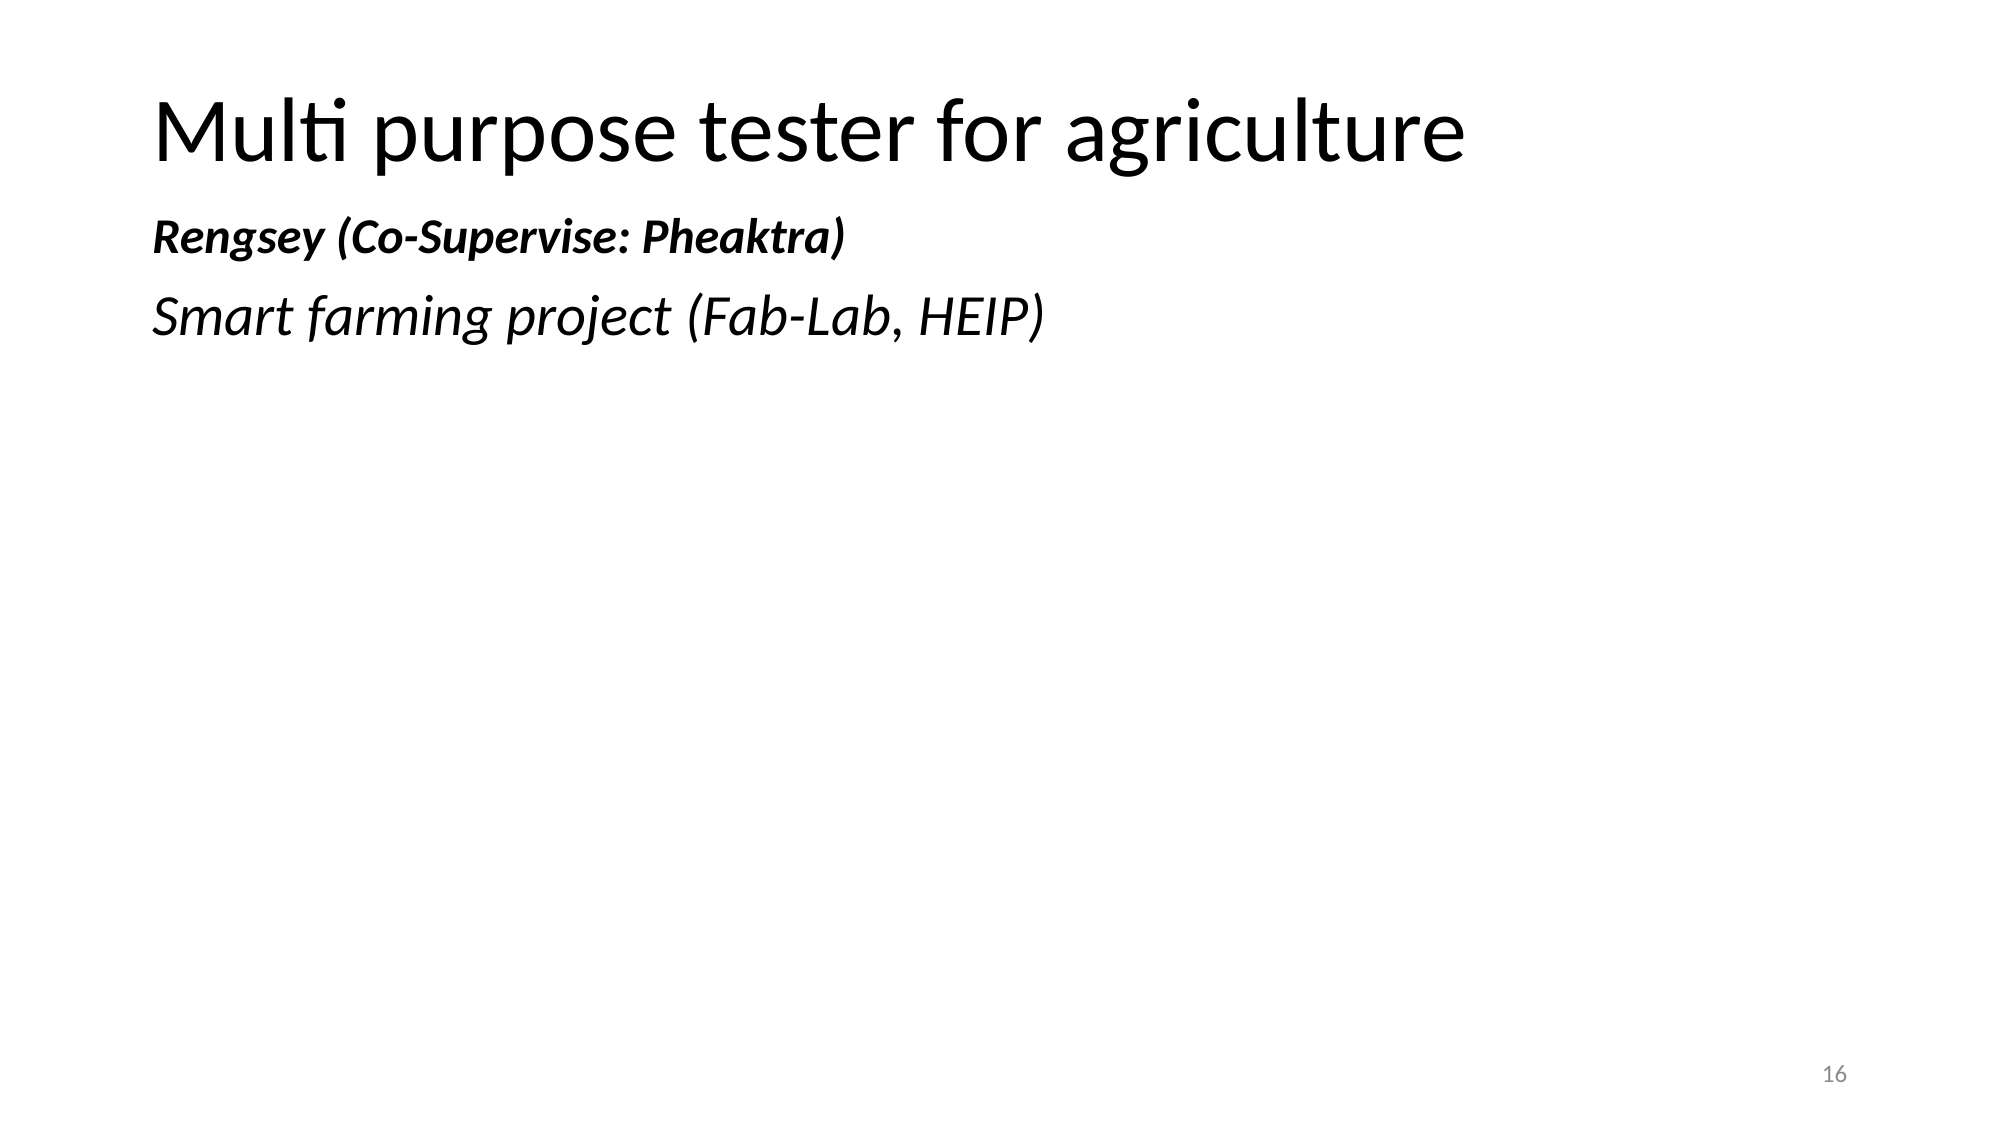

# Multi purpose tester for agriculture
Rengsey (Co-Supervise: Pheaktra)
Smart farming project (Fab-Lab, HEIP)

16